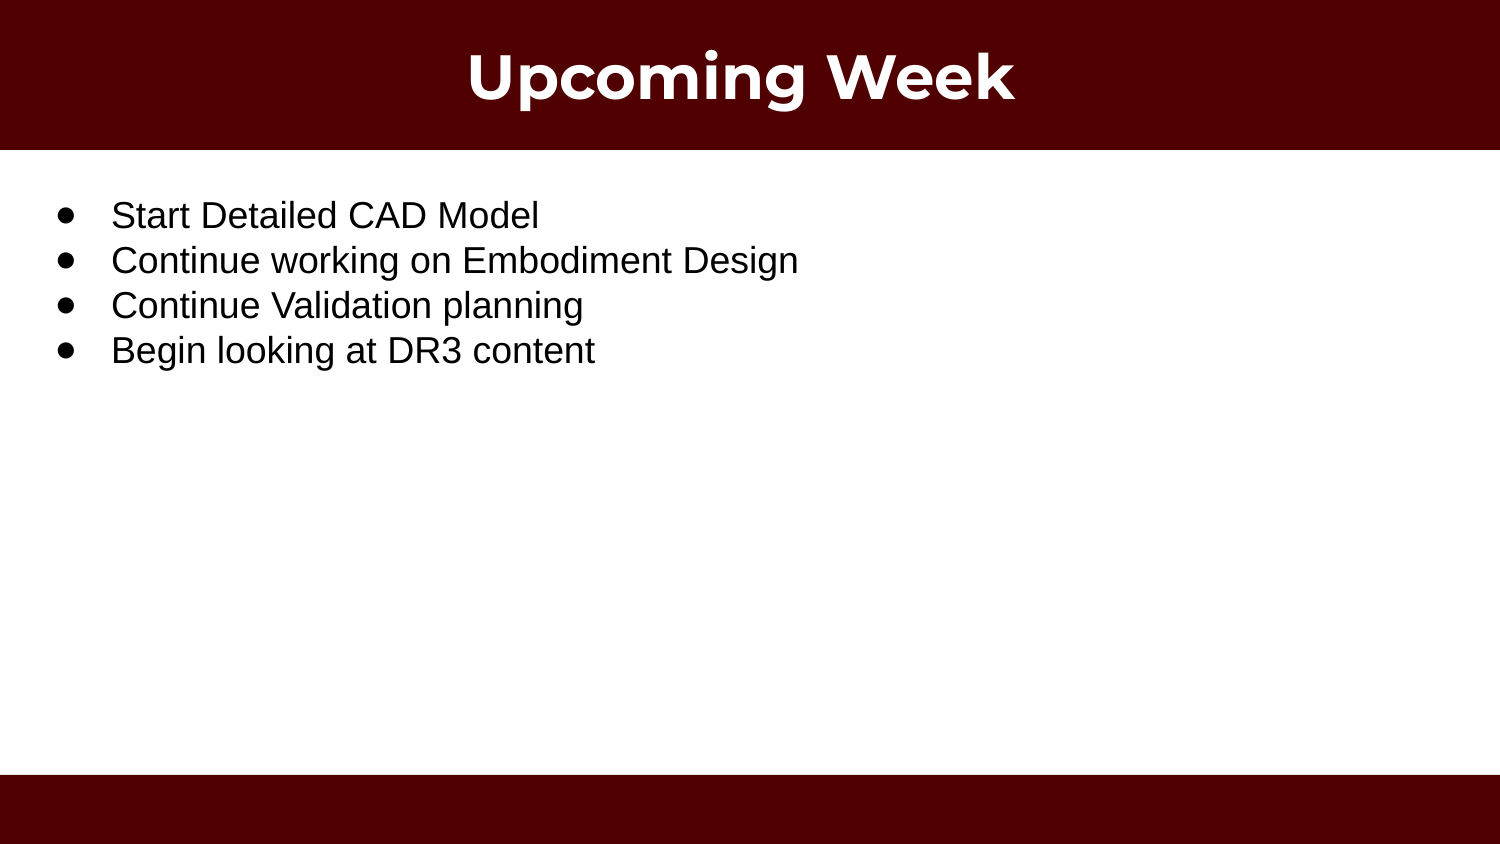

# Upcoming Week
Start Detailed CAD Model
Continue working on Embodiment Design
Continue Validation planning
Begin looking at DR3 content